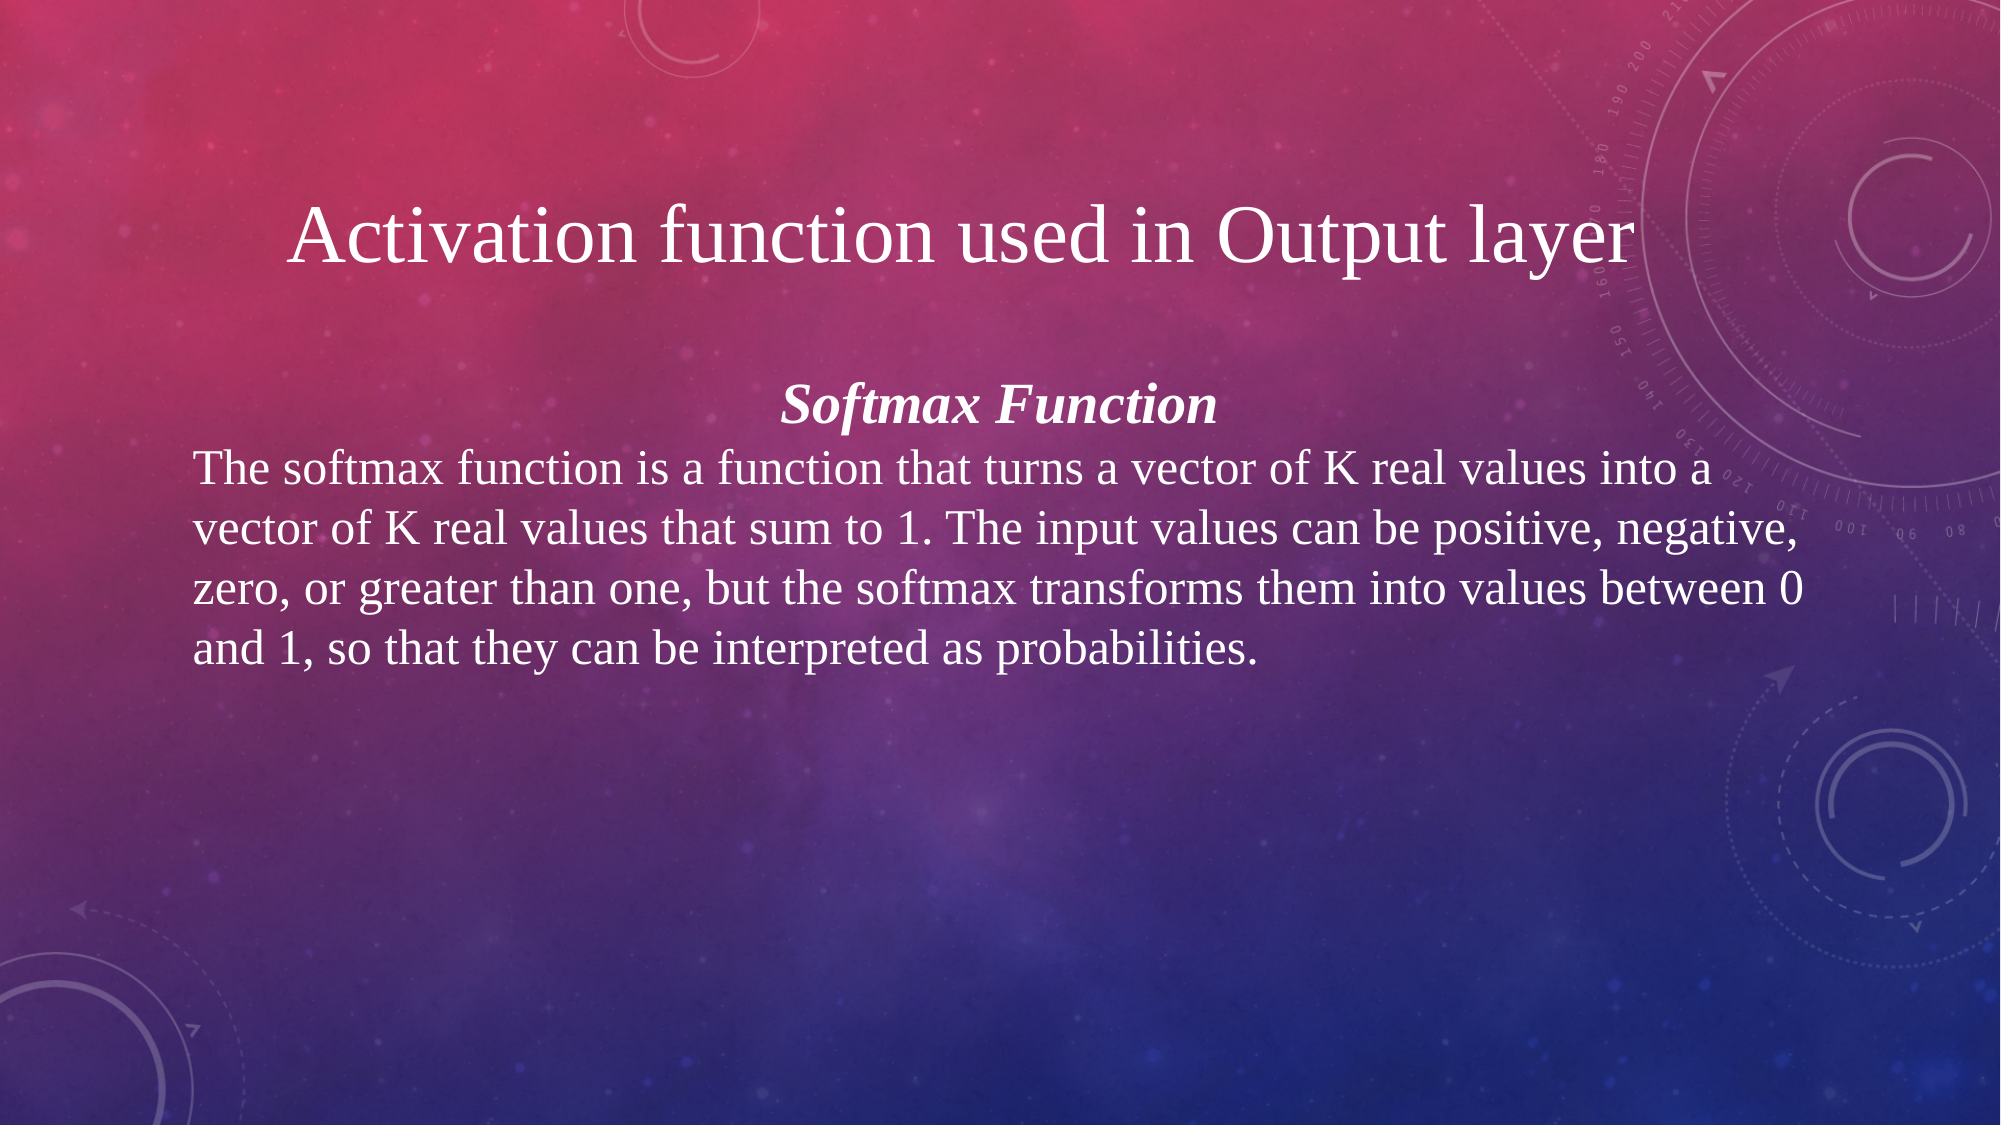

Activation function used in Output layer

Softmax Function
The softmax function is a function that turns a vector of K real values into a vector of K real values that sum to 1. The input values can be positive, negative, zero, or greater than one, but the softmax transforms them into values between 0 and 1, so that they can be interpreted as probabilities.